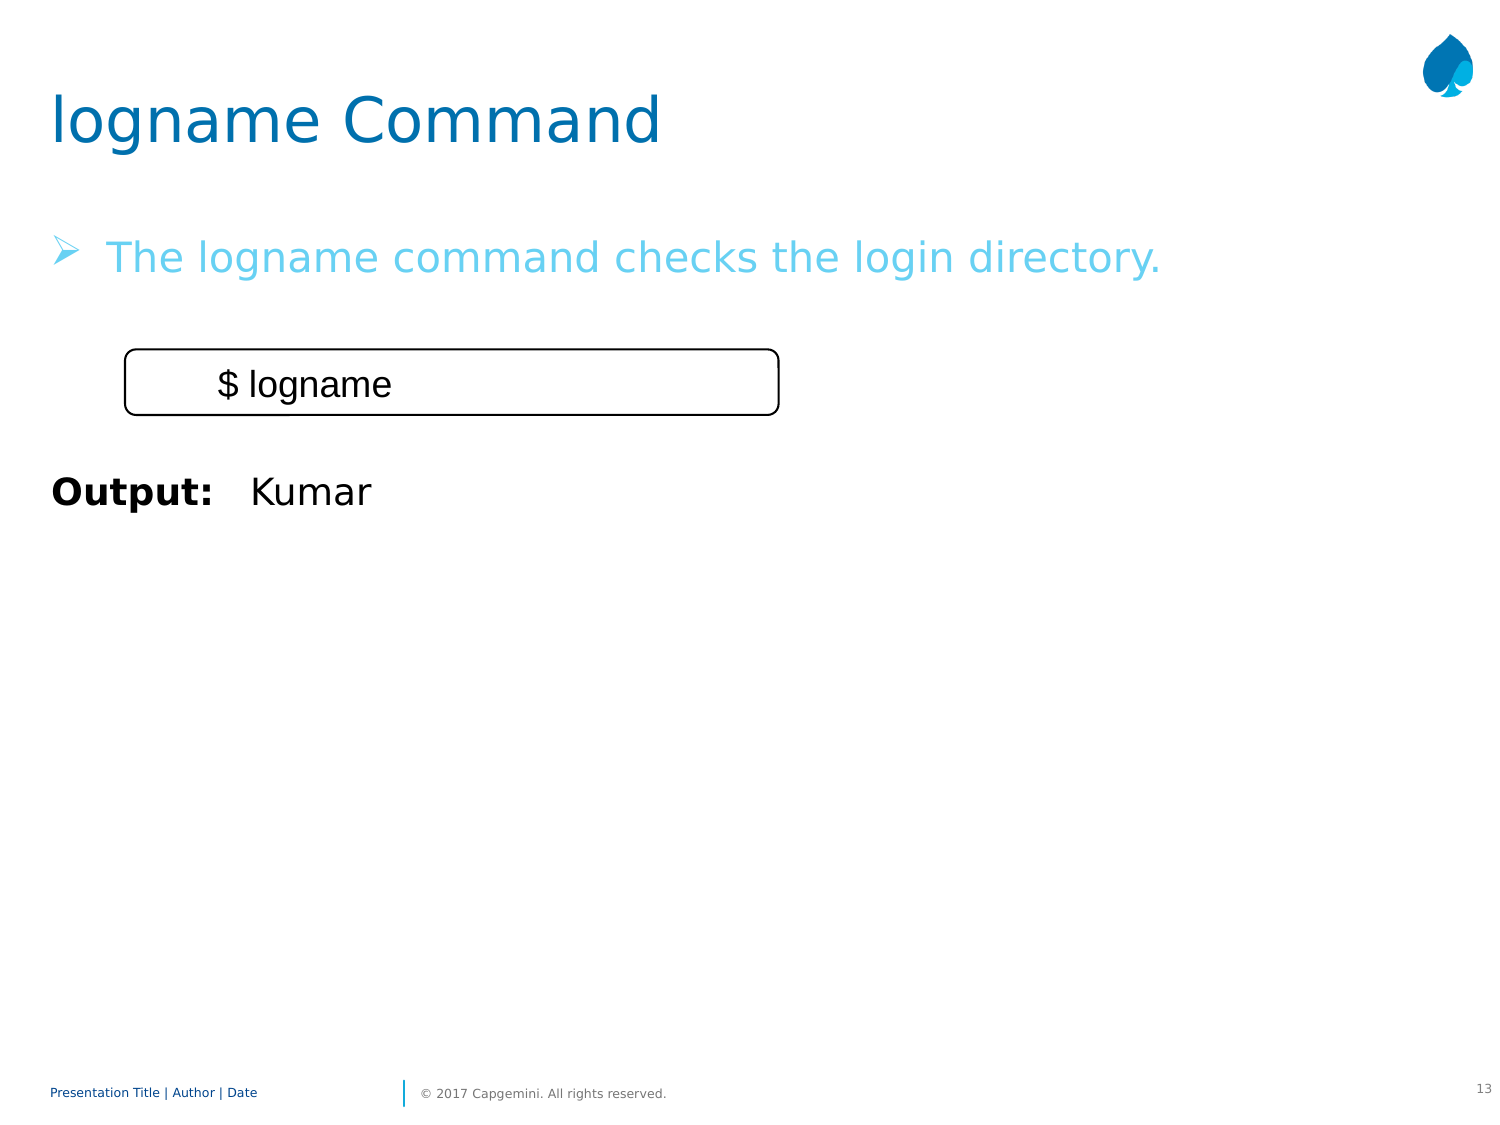

# logname Command
The logname command checks the login directory.

Output:   Kumar
$ logname